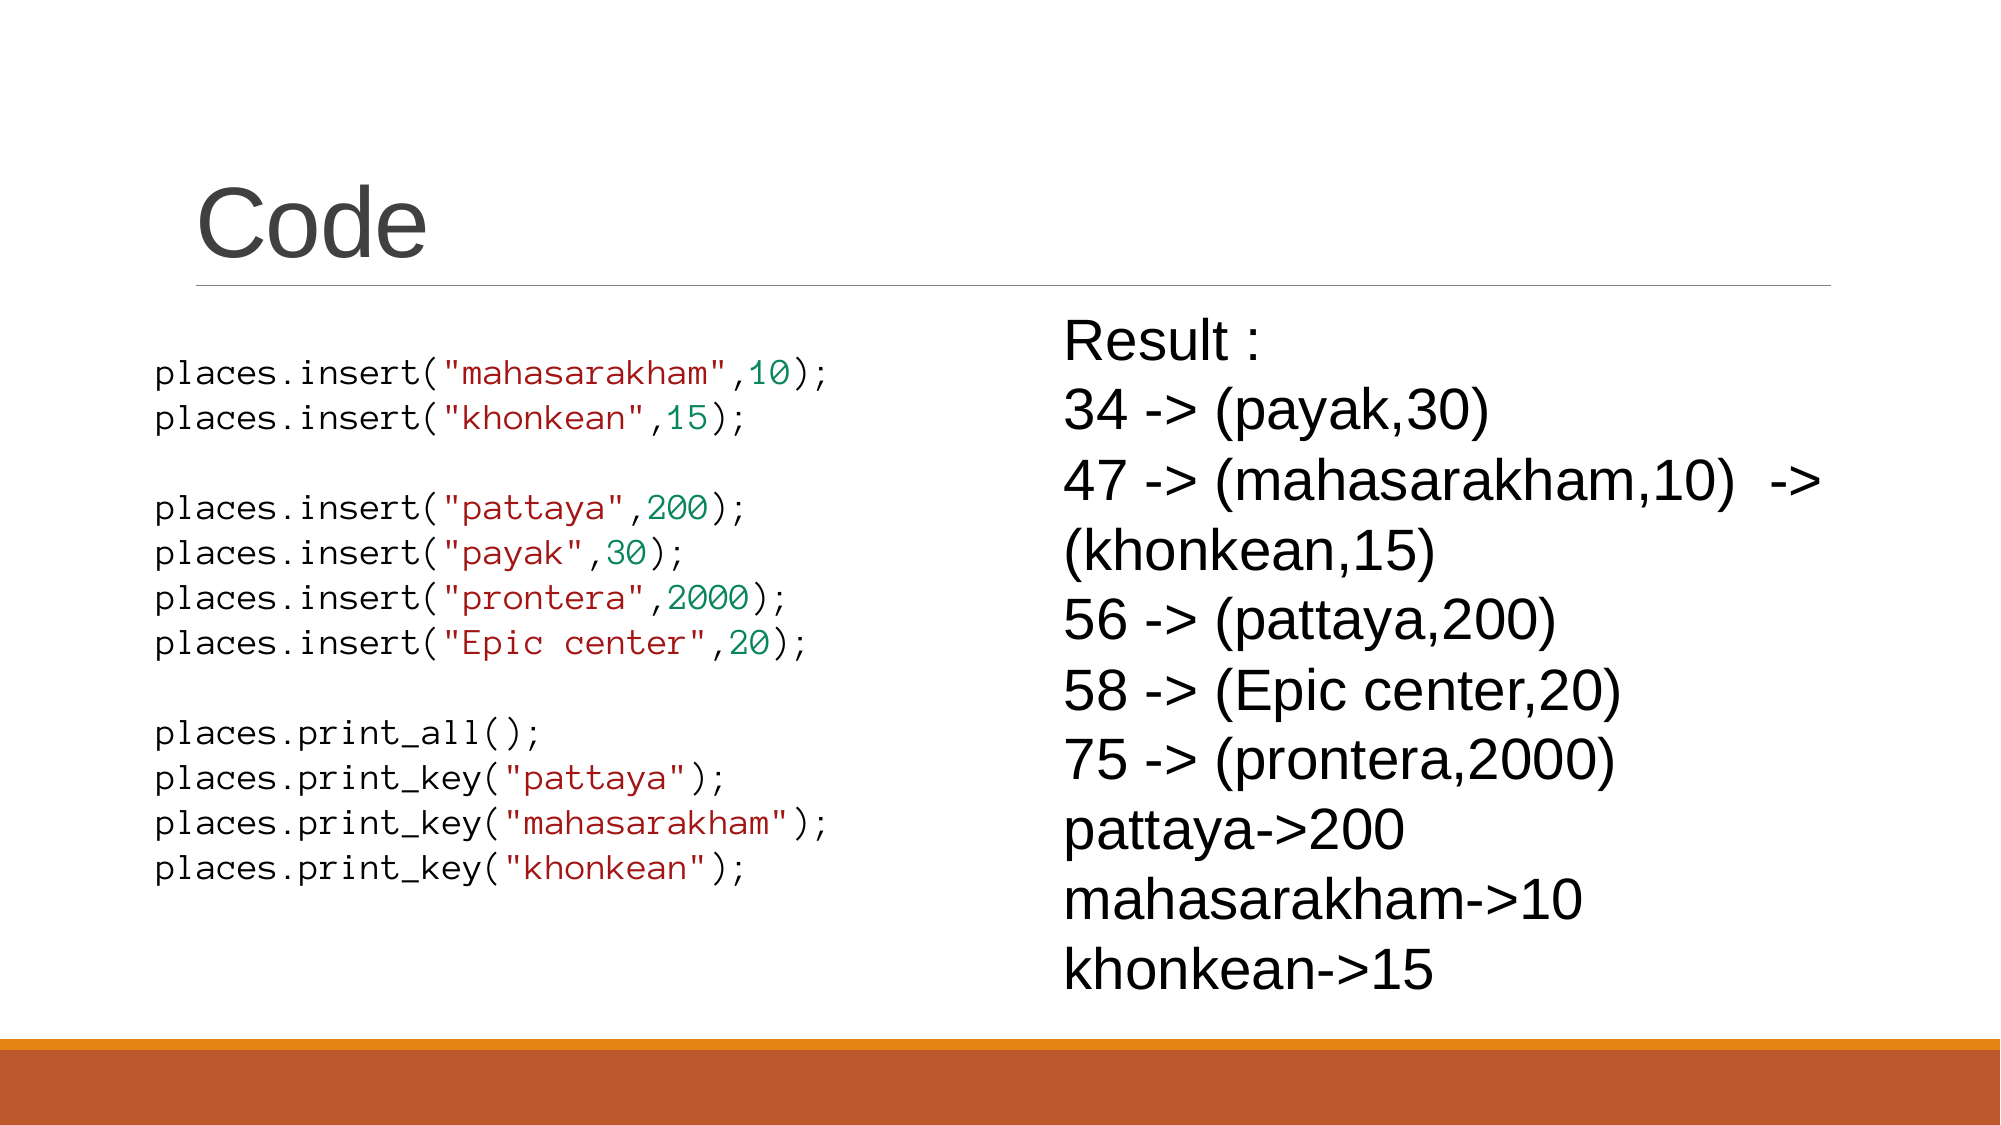

# Code
    places.insert("mahasarakham",10);
    places.insert("khonkean",15);
    places.insert("pattaya",200);
    places.insert("payak",30);
    places.insert("prontera",2000);
    places.insert("Epic center",20);
    places.print_all();
    places.print_key("pattaya");
    places.print_key("mahasarakham");
    places.print_key("khonkean");
Result :
34 -> (payak,30)
47 -> (mahasarakham,10)  -> (khonkean,15)
56 -> (pattaya,200)
58 -> (Epic center,20)
75 -> (prontera,2000)
pattaya->200
mahasarakham->10
khonkean->15